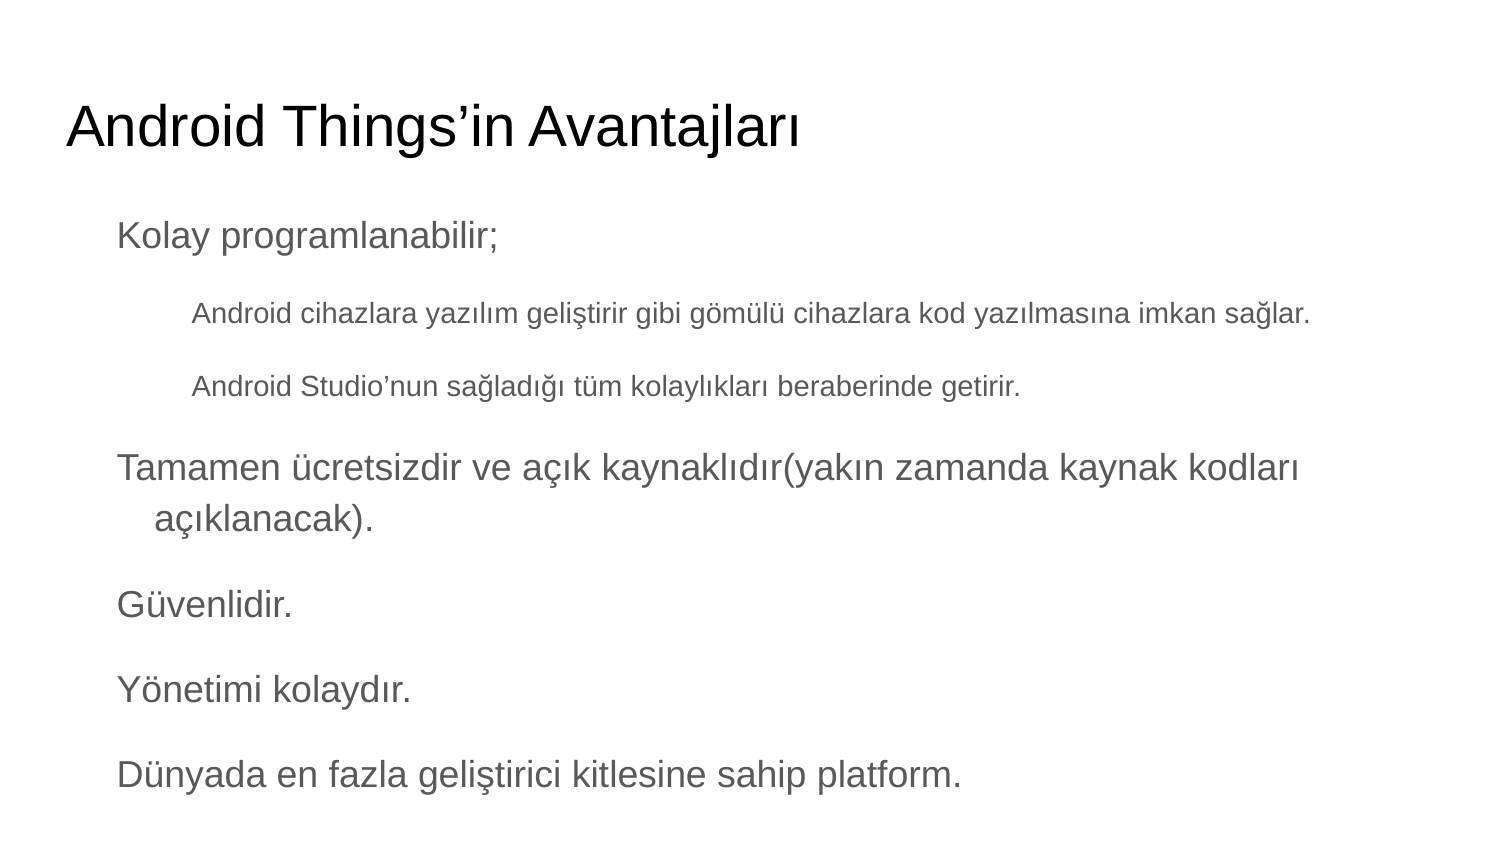

# Android Things’in Avantajları
Kolay programlanabilir;
Android cihazlara yazılım geliştirir gibi gömülü cihazlara kod yazılmasına imkan sağlar.
Android Studio’nun sağladığı tüm kolaylıkları beraberinde getirir.
Tamamen ücretsizdir ve açık kaynaklıdır(yakın zamanda kaynak kodları açıklanacak).
Güvenlidir.
Yönetimi kolaydır.
Dünyada en fazla geliştirici kitlesine sahip platform.